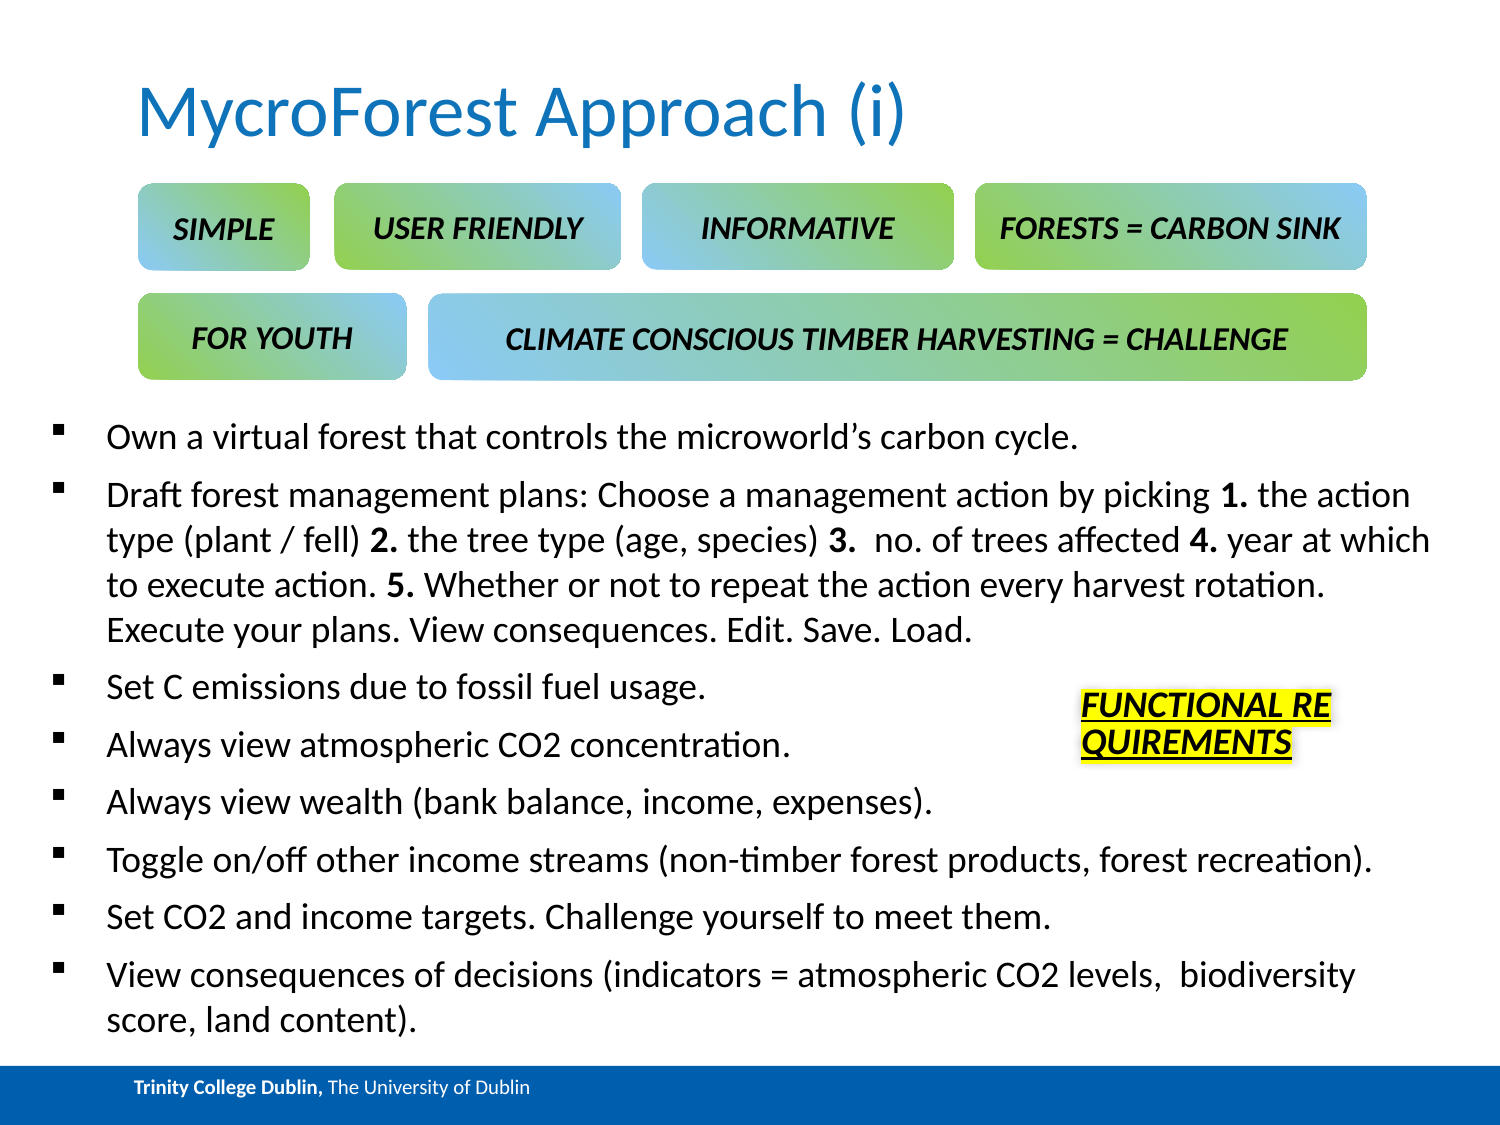

# MycroForest Approach (i)
USER FRIENDLY
INFORMATIVE
FORESTS = CARBON SINK
SIMPLE
FOR YOUTH
CLIMATE CONSCIOUS TIMBER HARVESTING = CHALLENGE
Own a virtual forest that controls the microworld’s carbon cycle.
Draft forest management plans: Choose a management action by picking 1. the action type (plant / fell) 2. the tree type (age, species) 3.  no. of trees affected 4. year at which to execute action. 5. Whether or not to repeat the action every harvest rotation. Execute your plans. View consequences. Edit. Save. Load.
Set C emissions due to fossil fuel usage.
Always view atmospheric CO2 concentration.
Always view wealth (bank balance, income, expenses).
Toggle on/off other income streams (non-timber forest products, forest recreation).
Set CO2 and income targets. Challenge yourself to meet them.
View consequences of decisions (indicators = atmospheric CO2 levels,  biodiversity score, land content).
FUNCTIONAL REQUIREMENTS